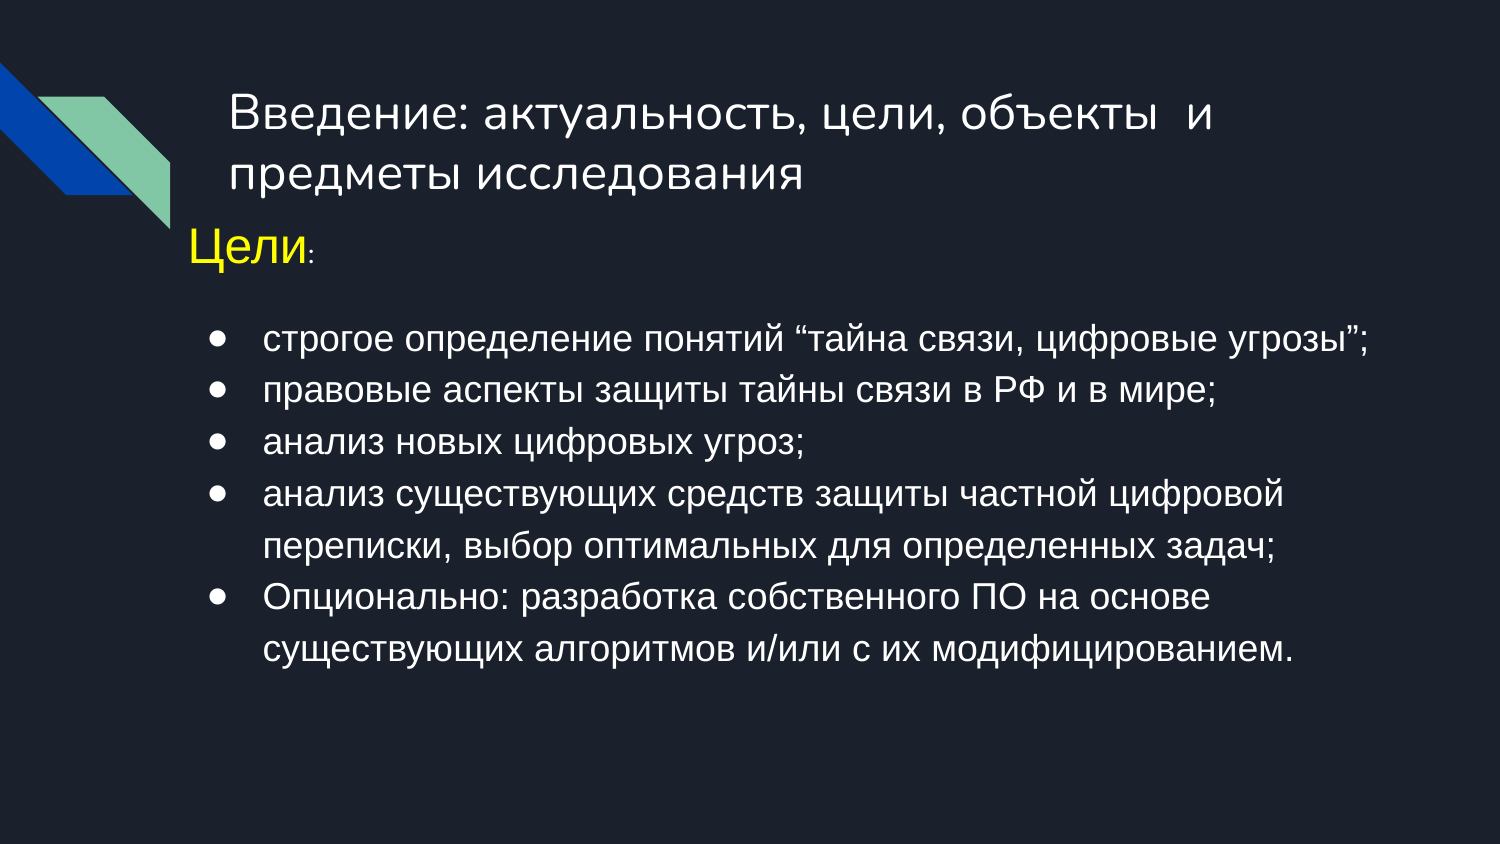

# Введение: актуальность, цели, объекты  и предметы исследования
Цели:
строгое определение понятий “тайна связи, цифровые угрозы”;
правовые аспекты защиты тайны связи в РФ и в мире;
анализ новых цифровых угроз;
анализ существующих средств защиты частной цифровой переписки, выбор оптимальных для определенных задач;
Опционально: разработка собственного ПО на основе существующих алгоритмов и/или с их модифицированием.